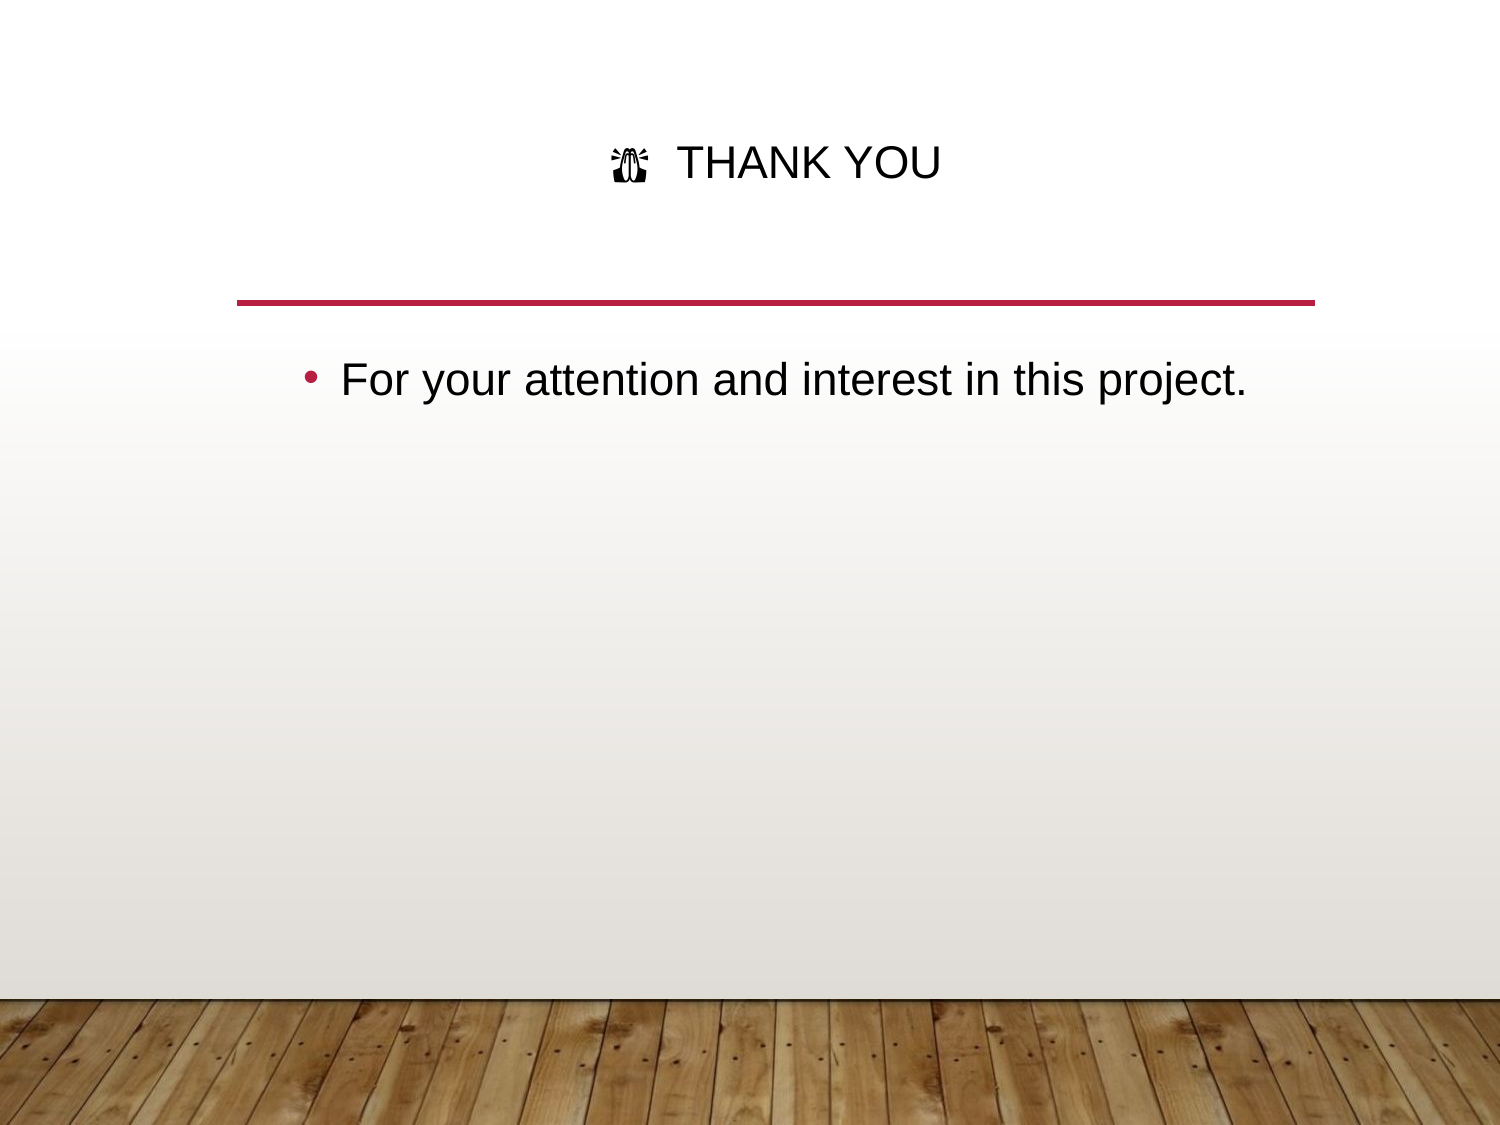

# 🙏  Thank You
For your attention and interest in this project.